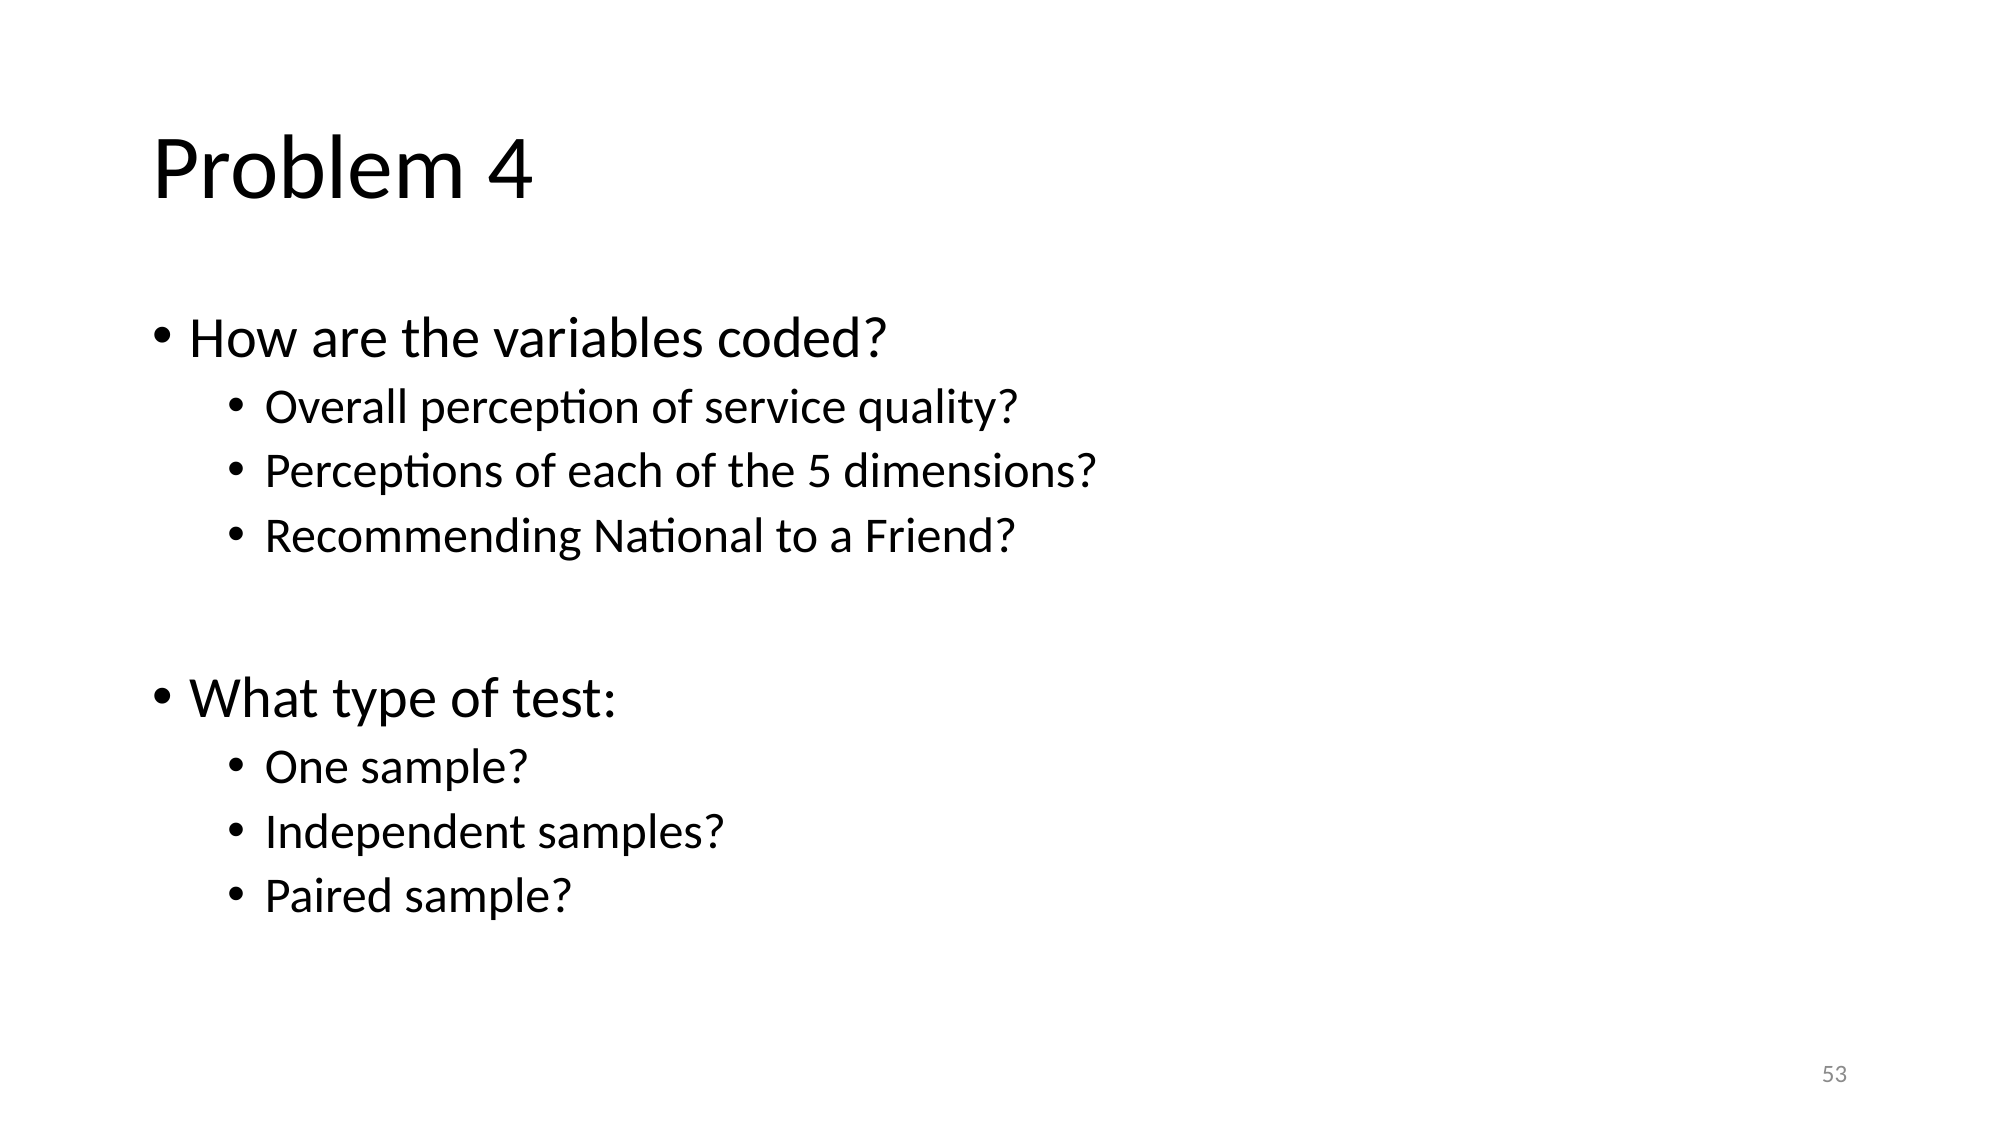

# Problem 4
How are the variables coded?
Overall perception of service quality?
Perceptions of each of the 5 dimensions?
Recommending National to a Friend?

What type of test:
One sample?
Independent samples?
Paired sample?
53